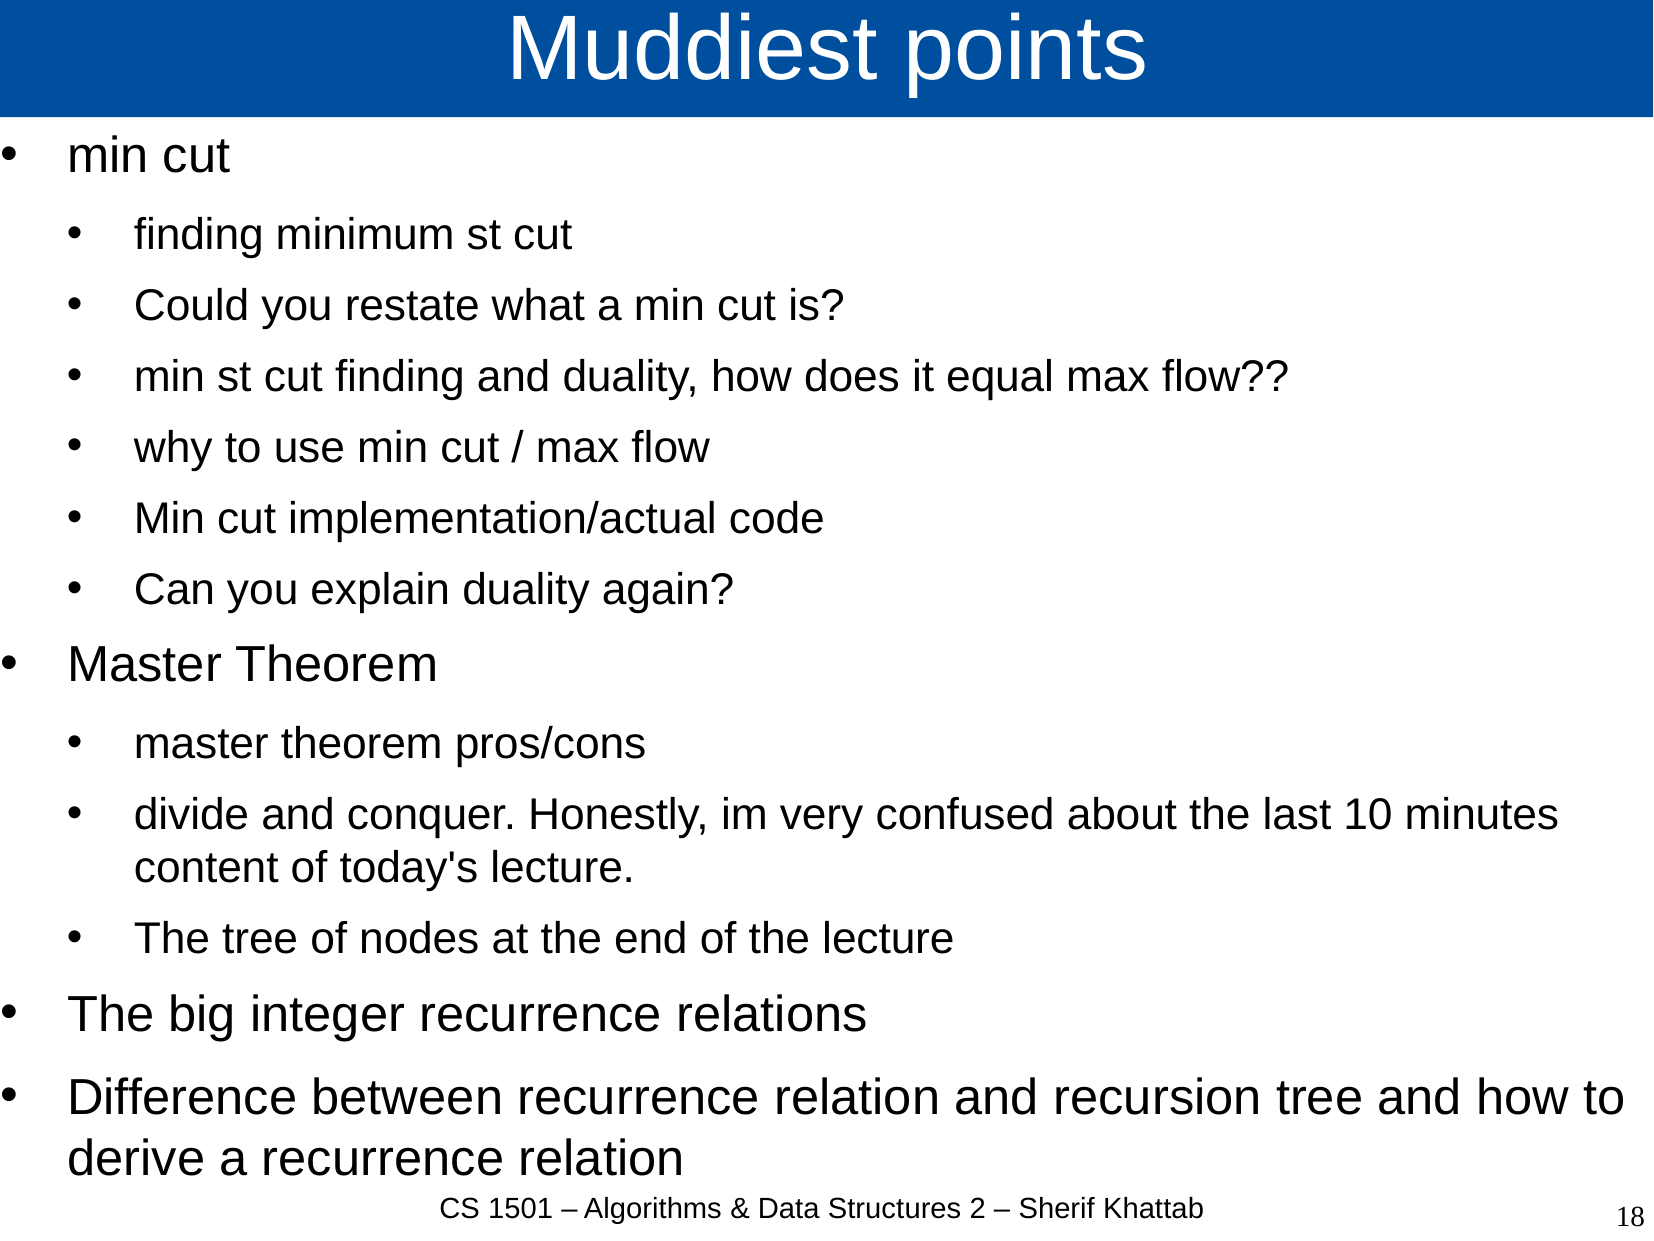

# Muddiest points
min cut
finding minimum st cut
Could you restate what a min cut is?
min st cut finding and duality, how does it equal max flow??
why to use min cut / max flow
Min cut implementation/actual code
Can you explain duality again?
Master Theorem
master theorem pros/cons
divide and conquer. Honestly, im very confused about the last 10 minutes content of today's lecture.
The tree of nodes at the end of the lecture
The big integer recurrence relations
Difference between recurrence relation and recursion tree and how to derive a recurrence relation
CS 1501 – Algorithms & Data Structures 2 – Sherif Khattab
18